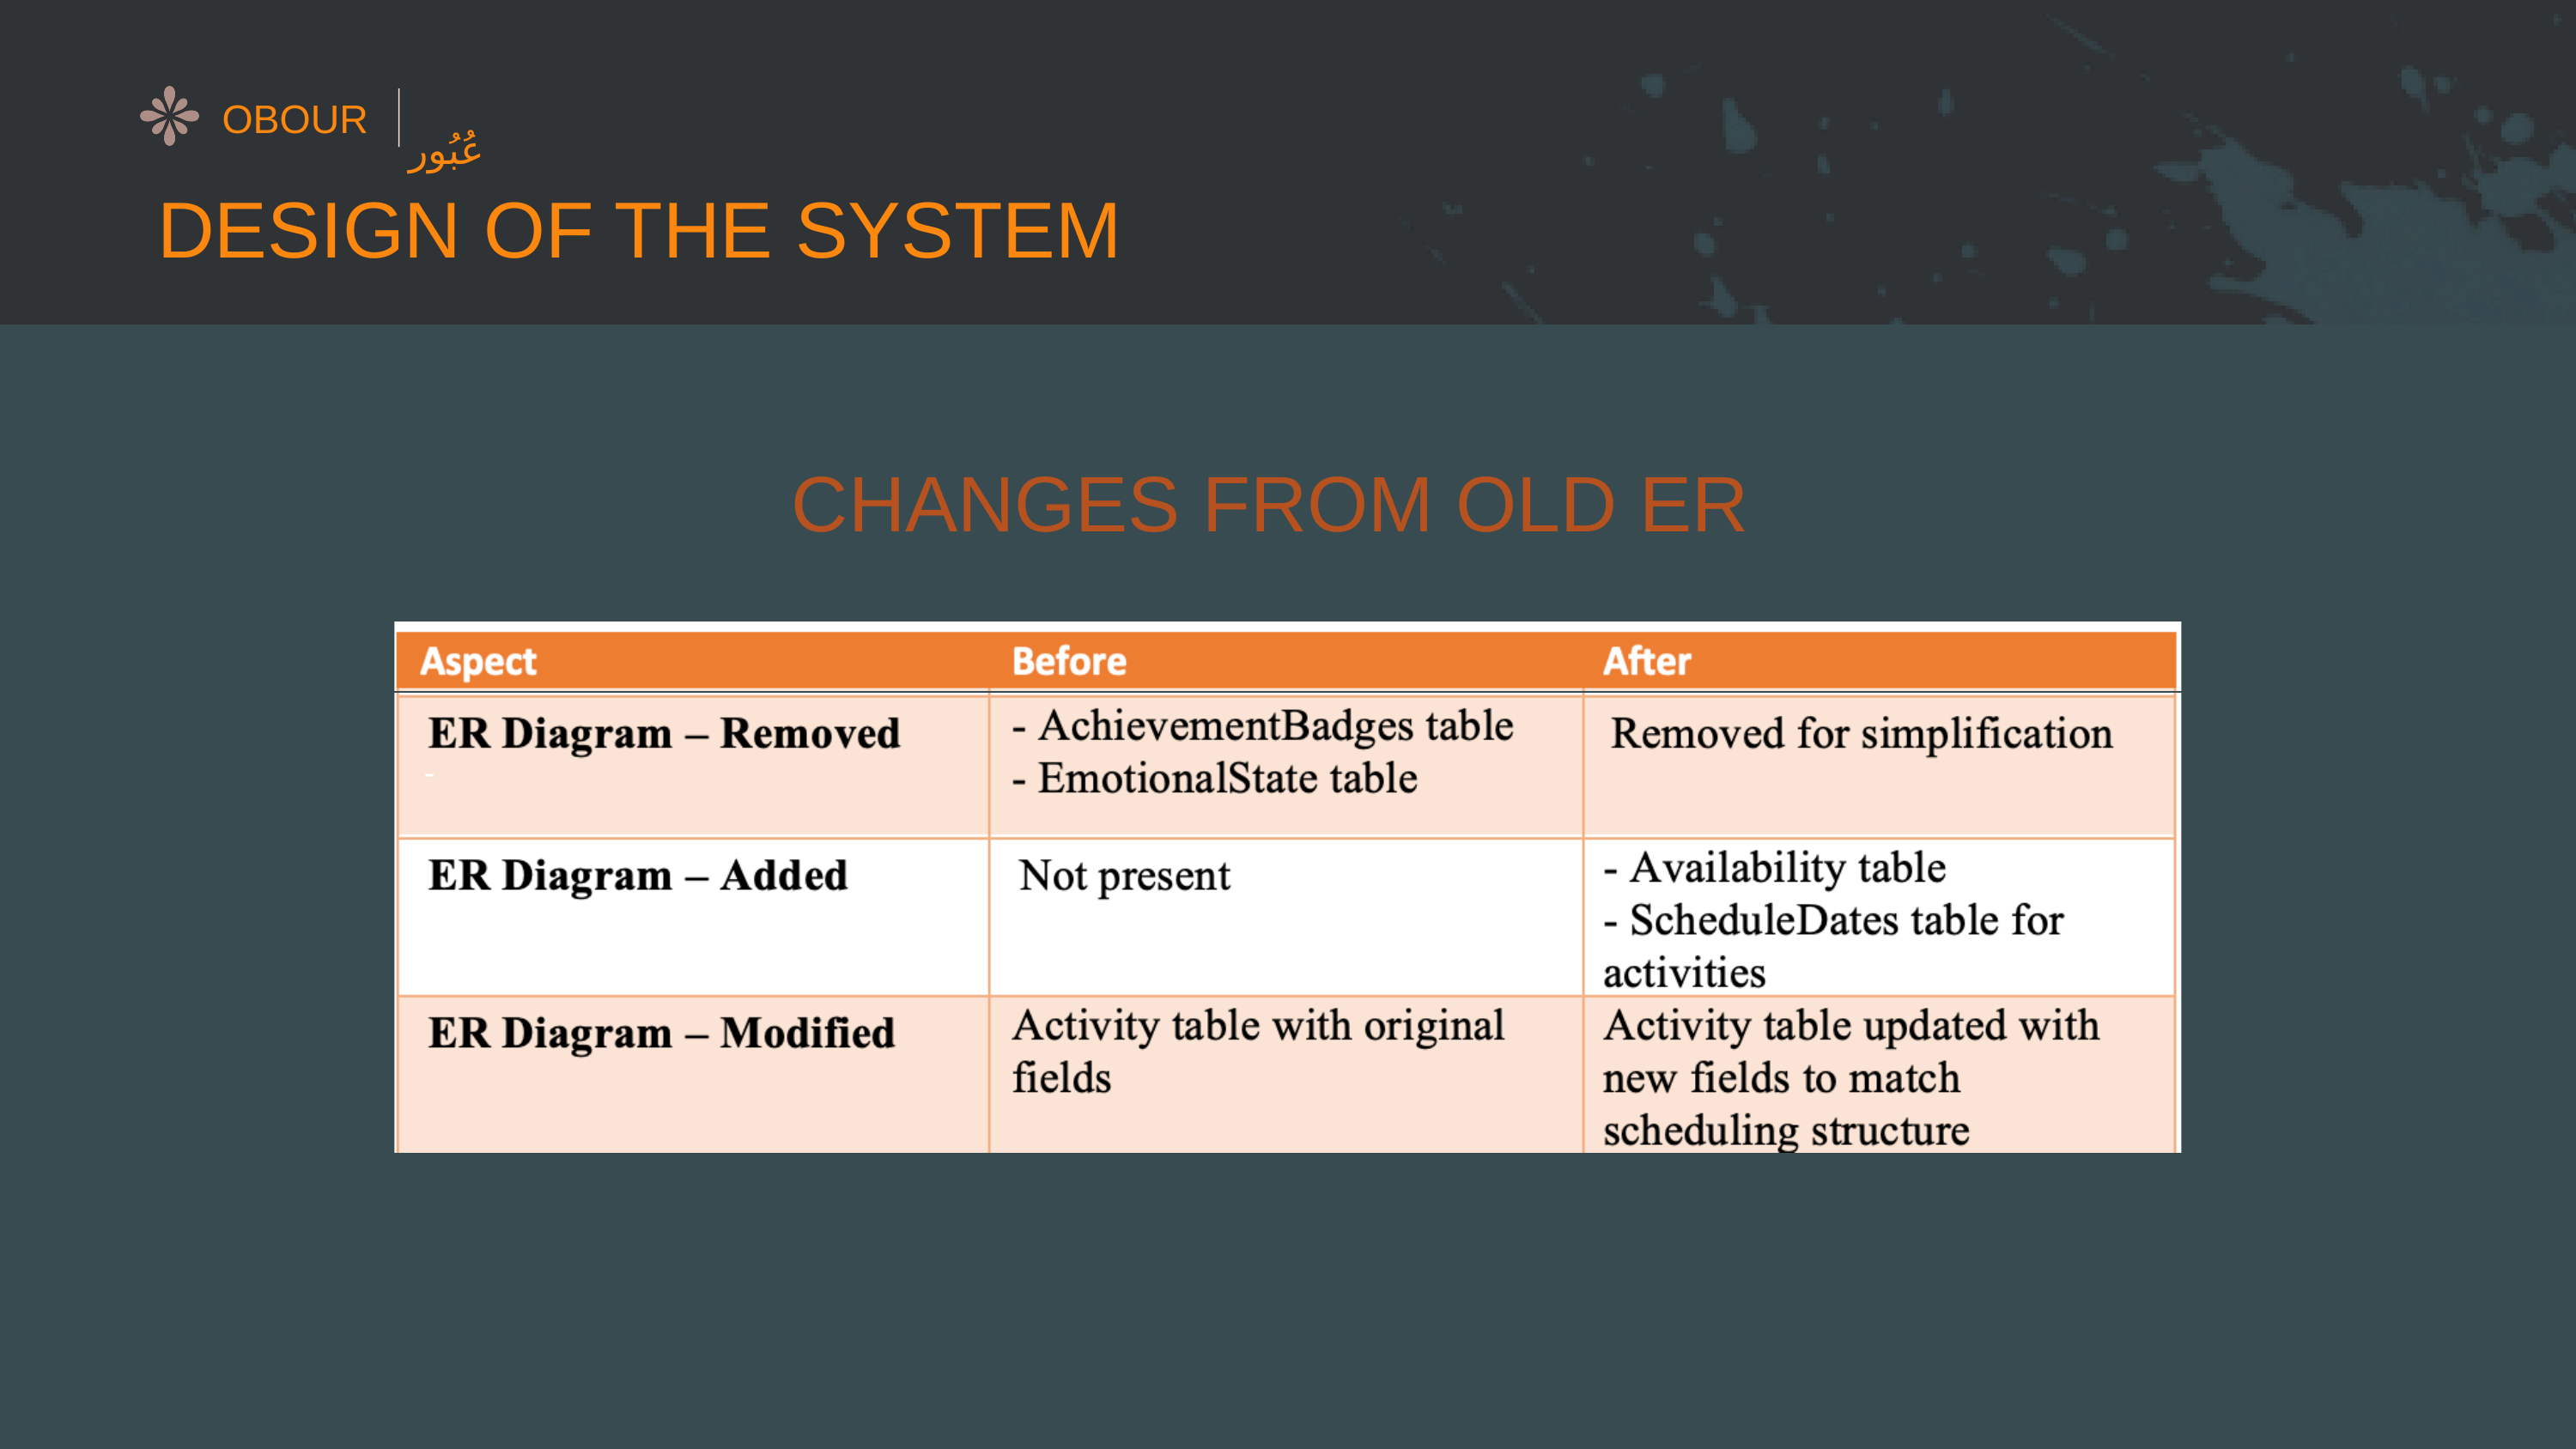

عُبُور

OBOUR

DESIGN OF THE SYSTEM

CHANGES FROM OLD ER